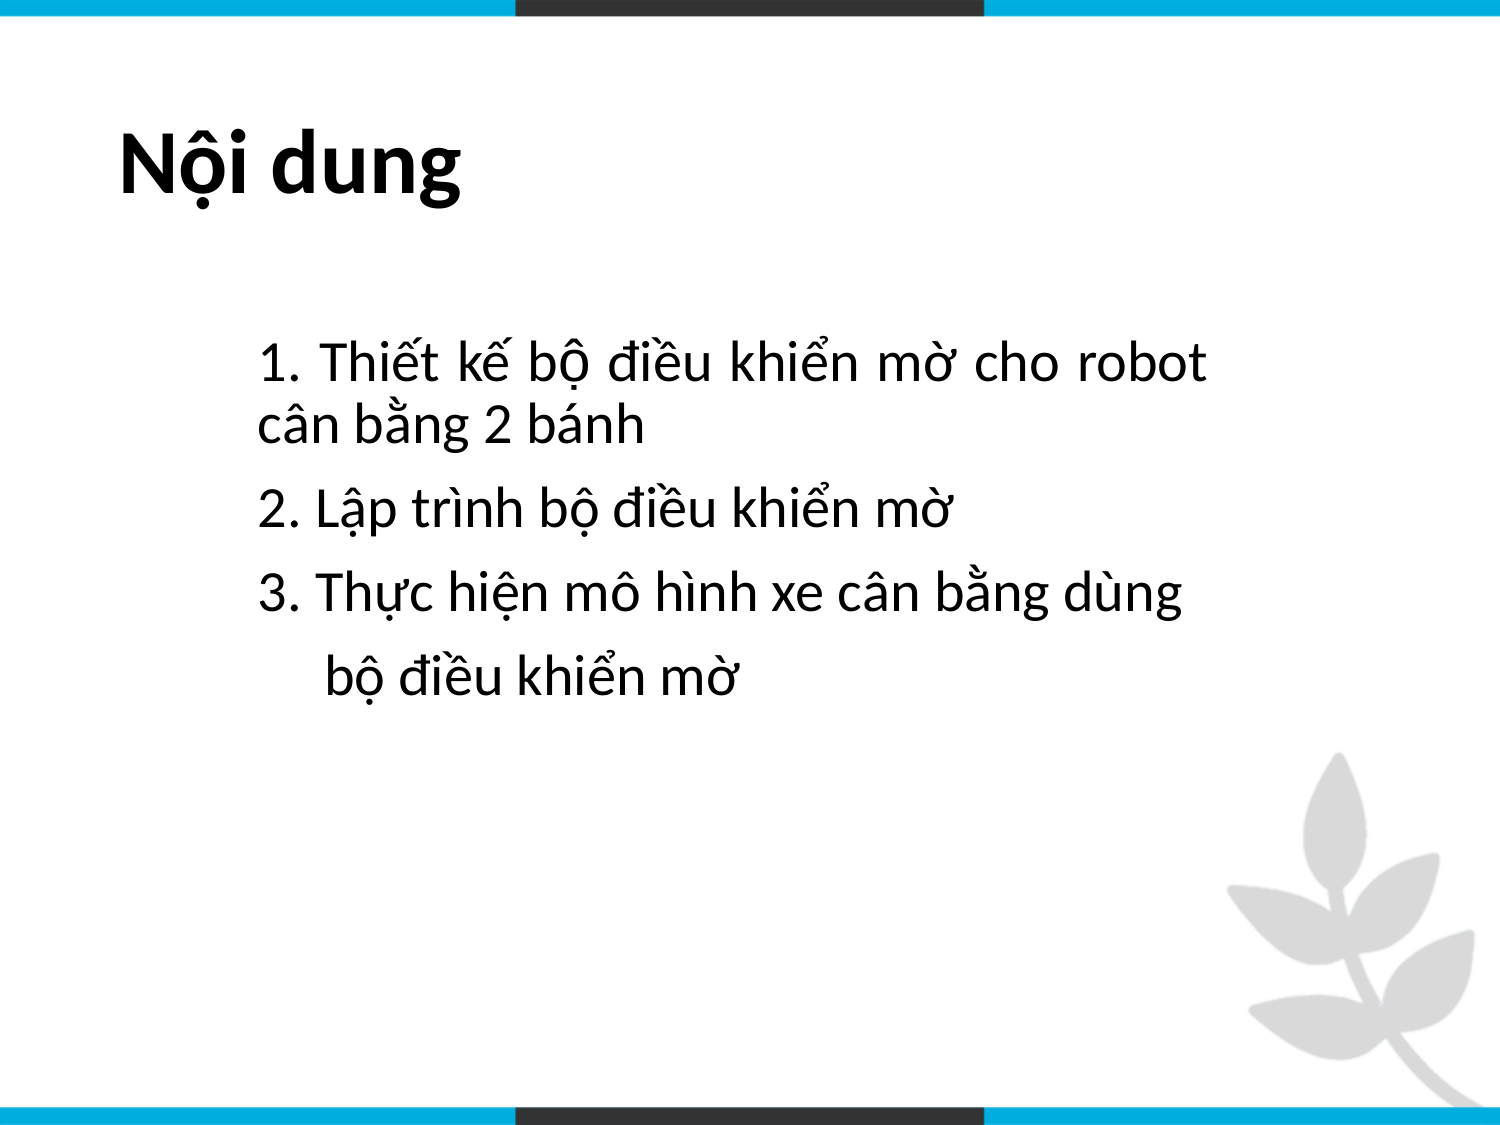

# Nội dung
1. Thiết kế bộ điều khiển mờ cho robot cân bằng 2 bánh
2. Lập trình bộ điều khiển mờ
3. Thực hiện mô hình xe cân bằng dùng
     bộ điều khiển mờ